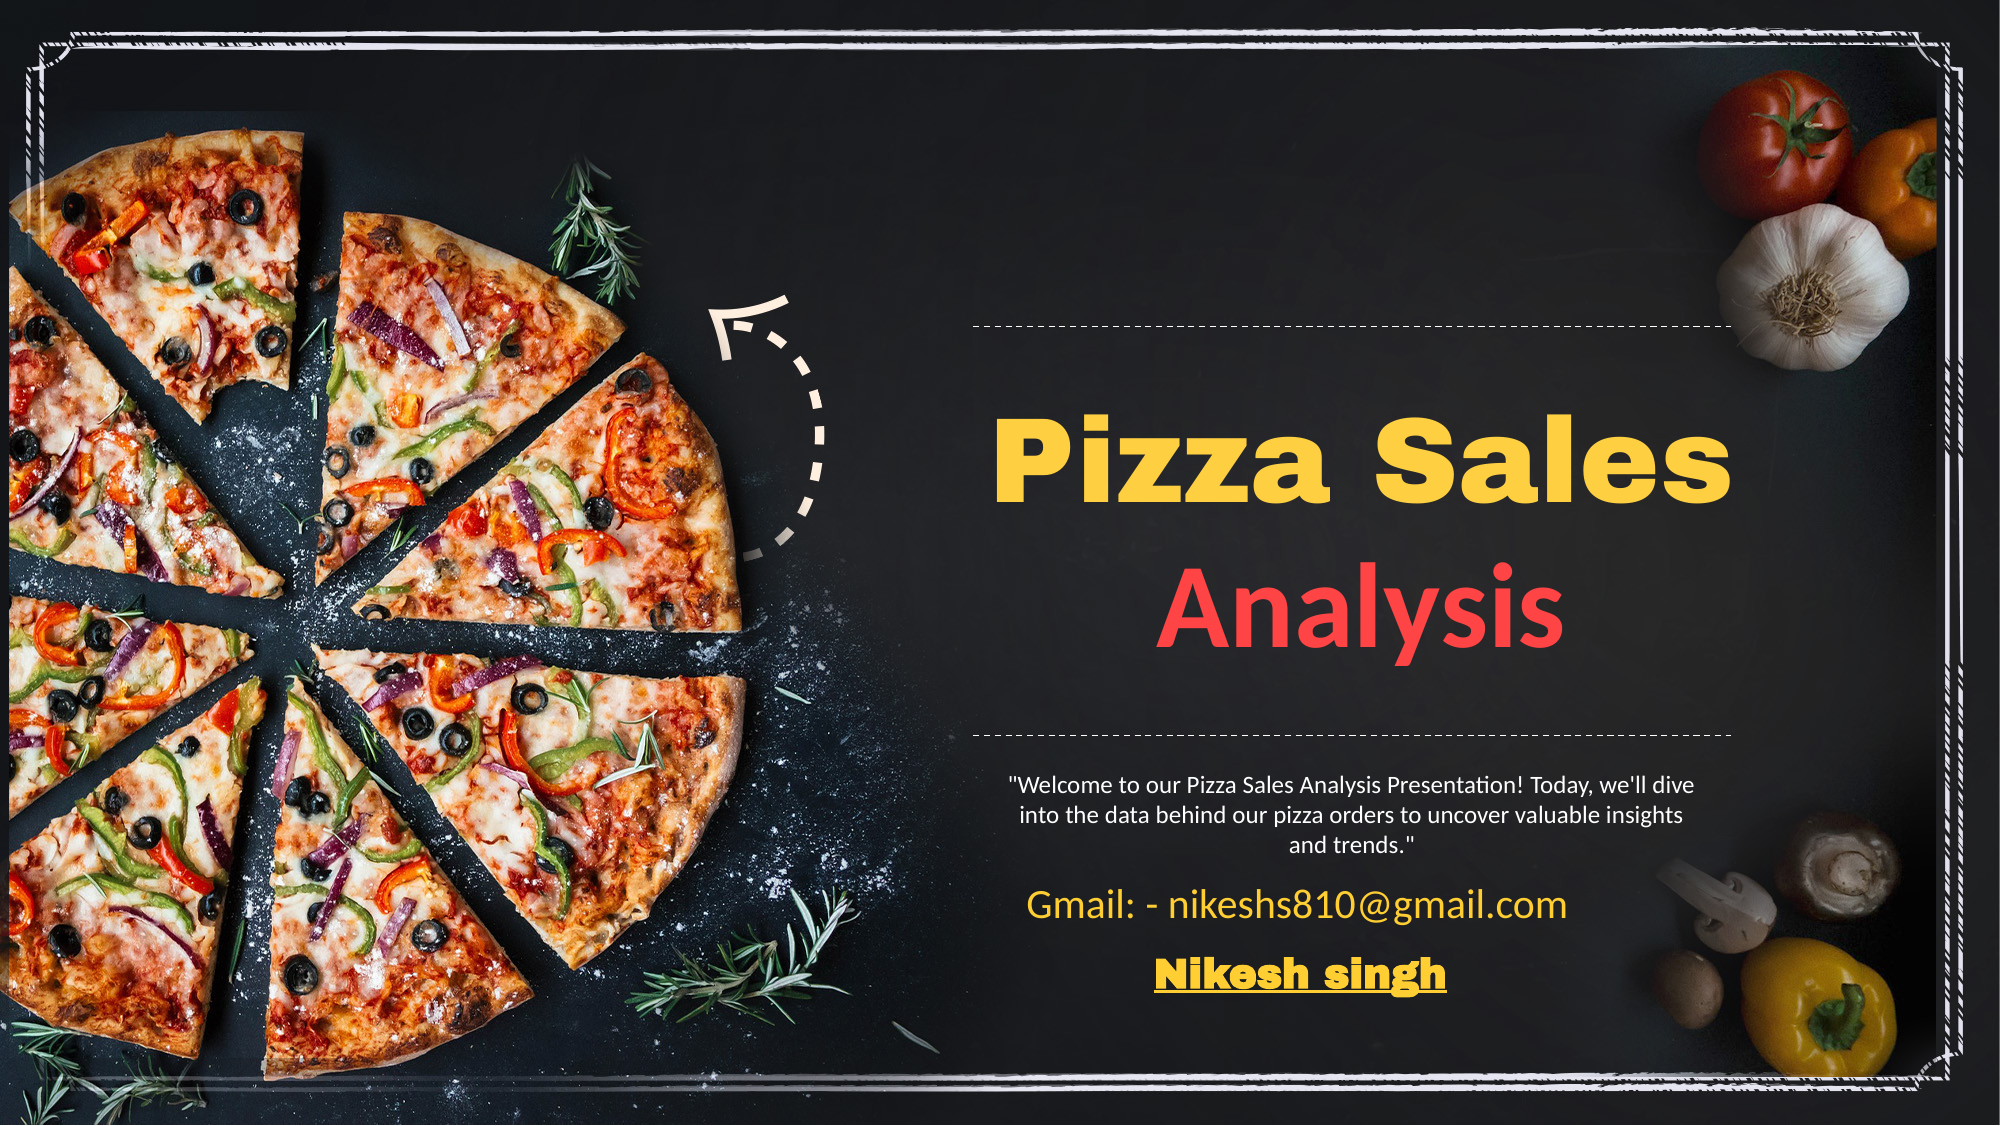

# Pizza Sales Analysis
"Welcome to our Pizza Sales Analysis Presentation! Today, we'll dive into the data behind our pizza orders to uncover valuable insights and trends."
Gmail: - nikeshs810@gmail.com
Nikesh singh